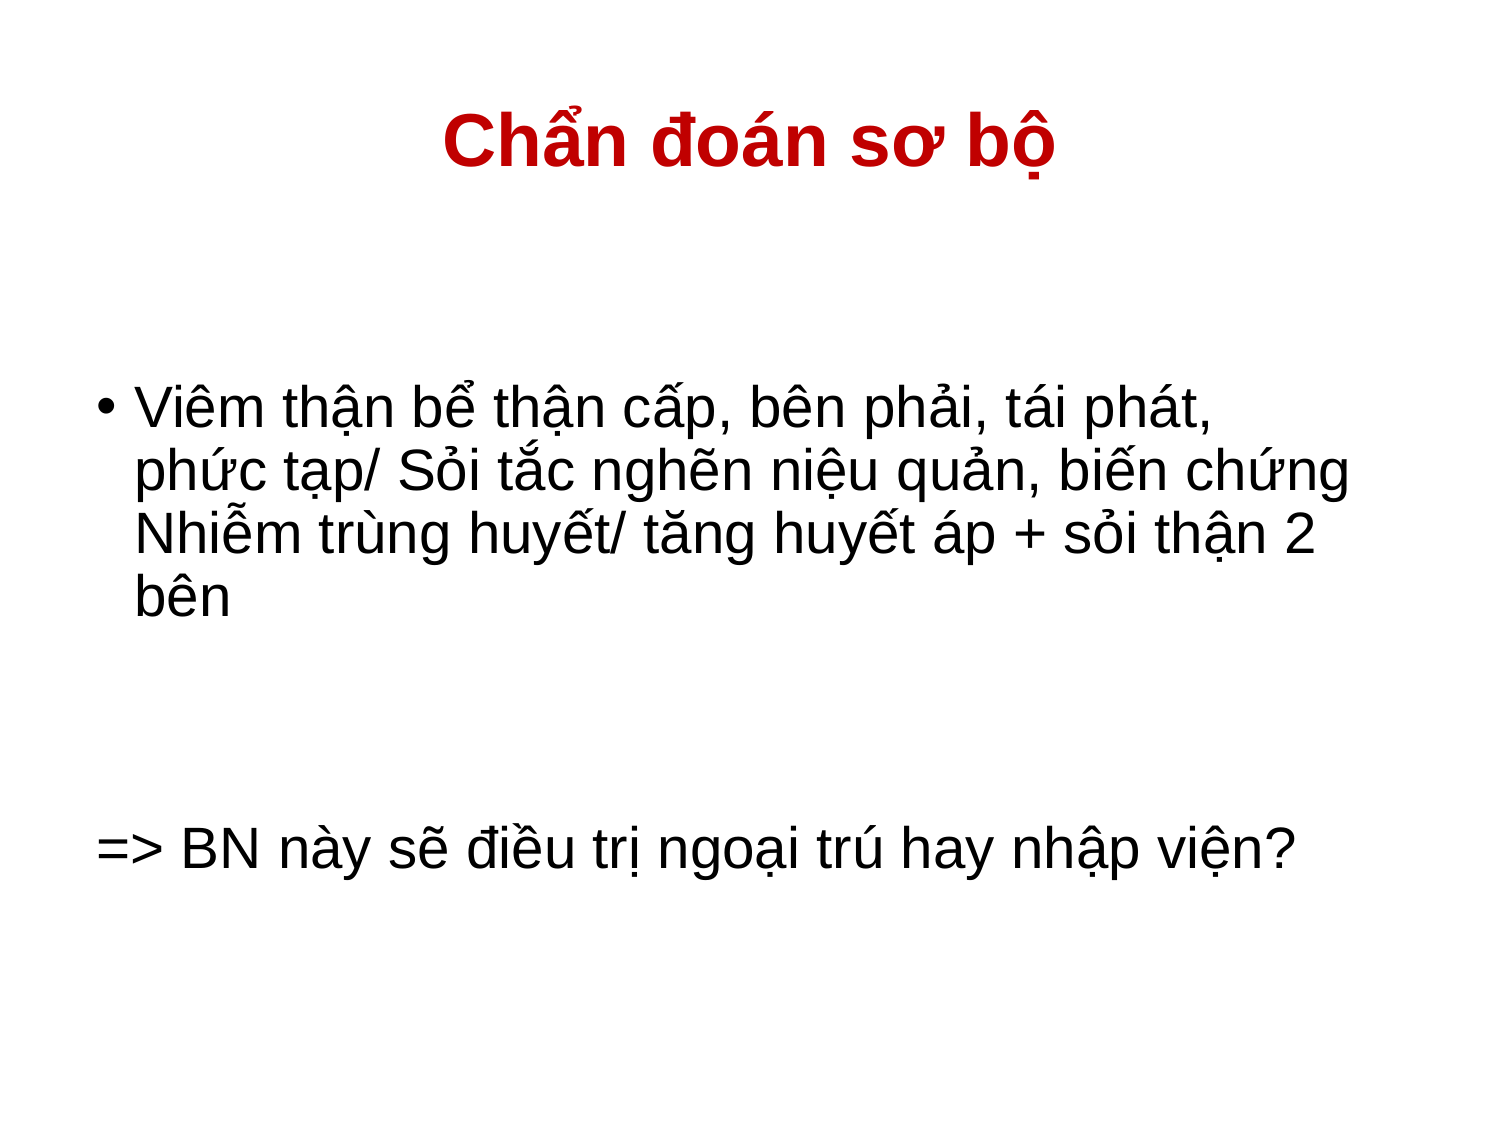

# Chẩn đoán sơ bộ
Viêm thận bể thận cấp, bên phải, tái phát, phức tạp/ Sỏi tắc nghẽn niệu quản, biến chứng Nhiễm trùng huyết/ tăng huyết áp + sỏi thận 2 bên

=> BN này sẽ điều trị ngoại trú hay nhập viện?